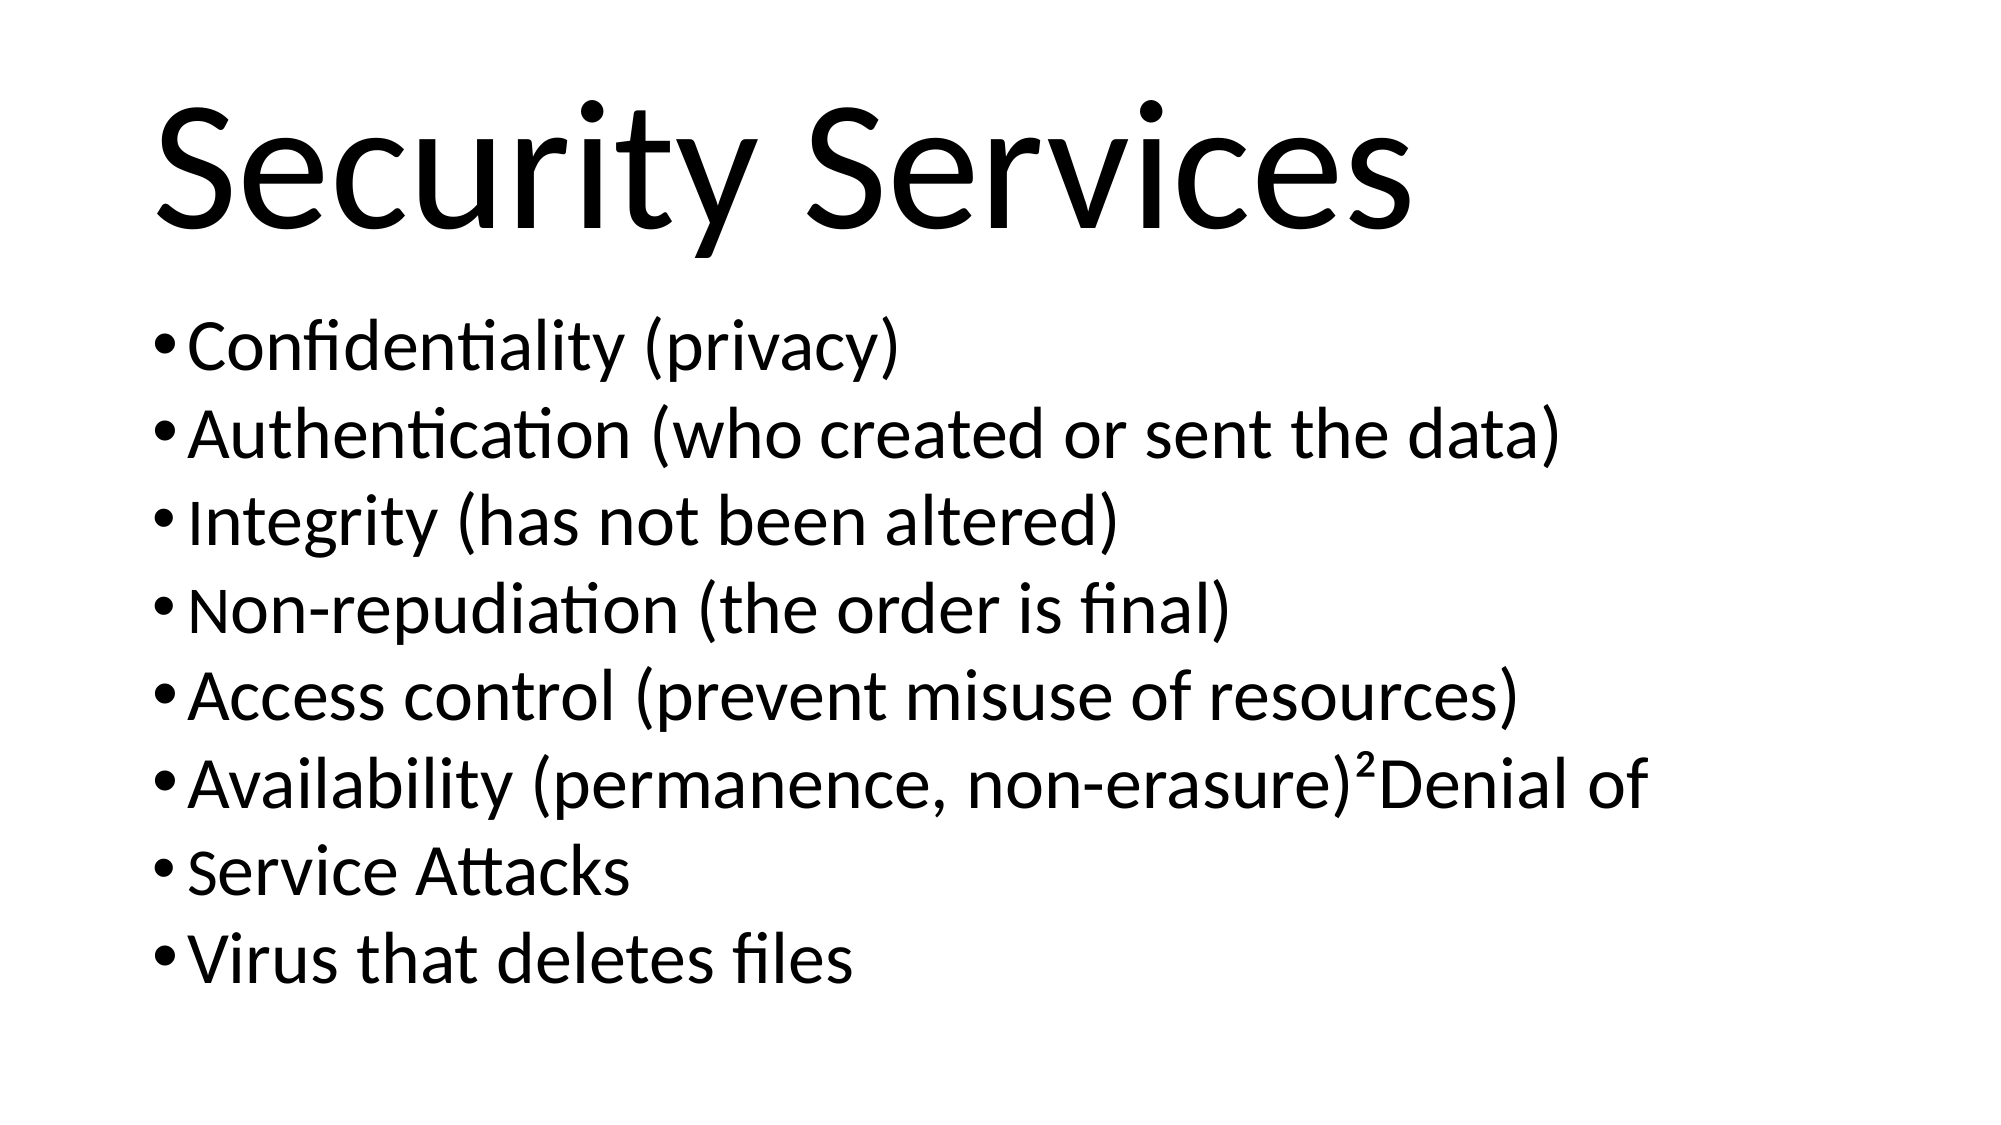

# Security Services
Confidentiality (privacy)
Authentication (who created or sent the data)
Integrity (has not been altered)
Non-repudiation (the order is final)
Access control (prevent misuse of resources)
Availability (permanence, non-erasure)²Denial of
Service Attacks
Virus that deletes files